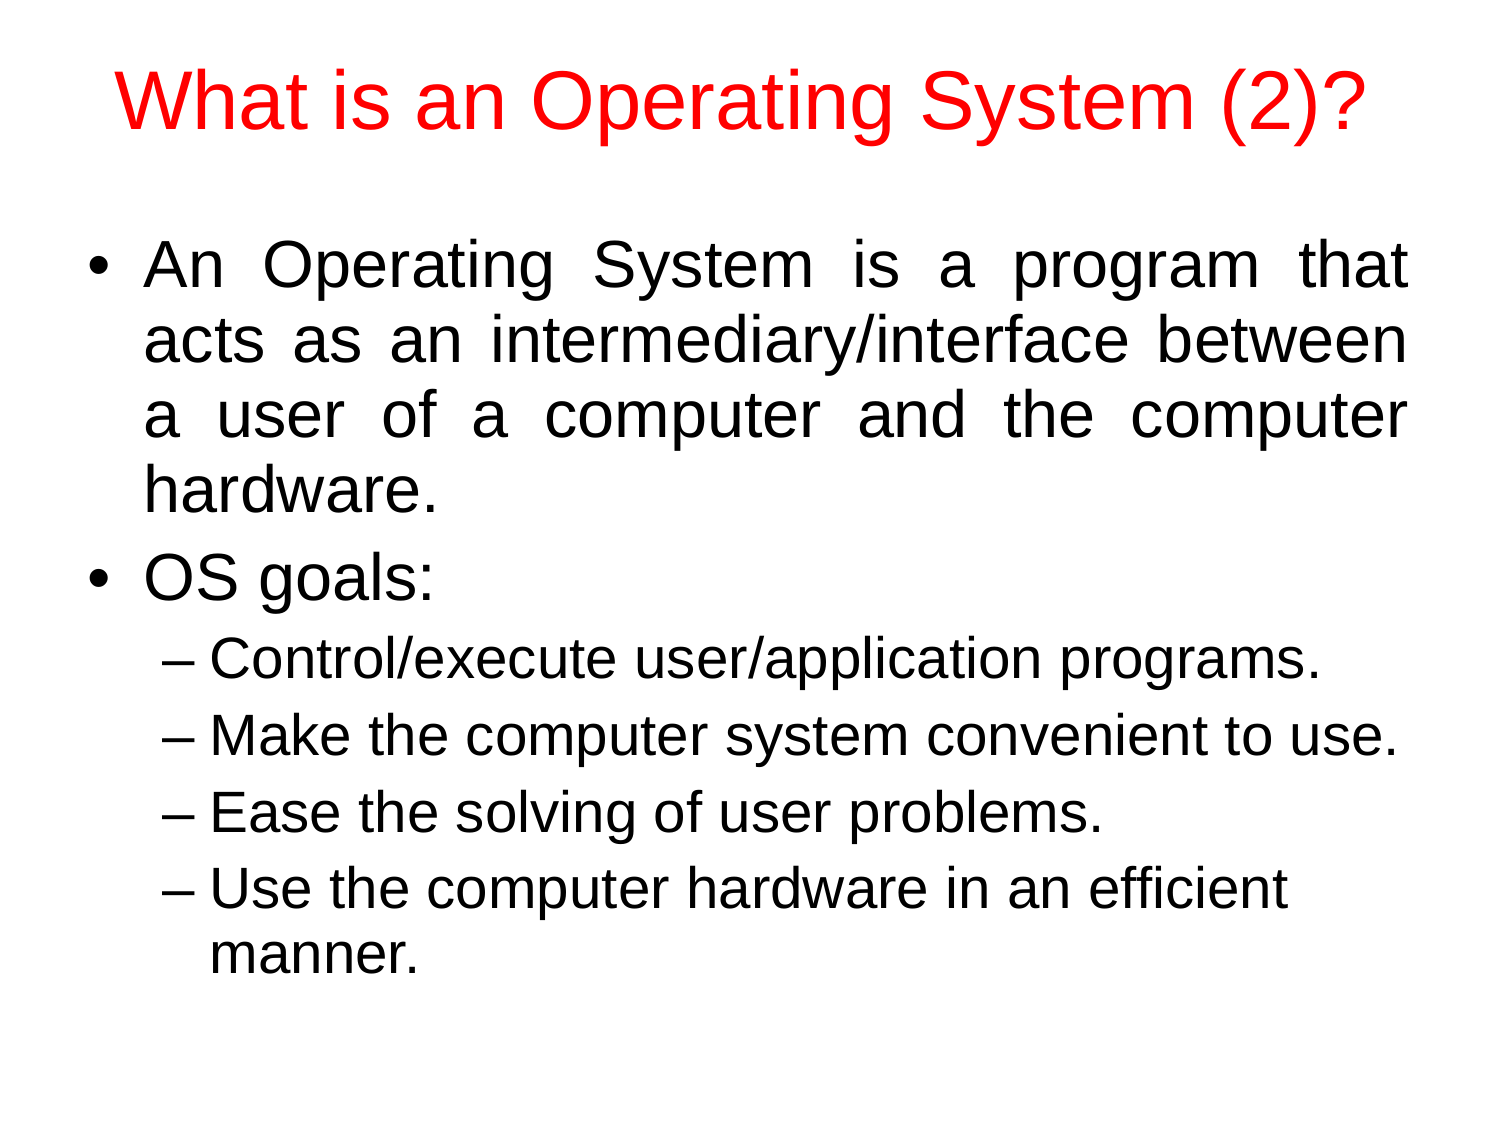

What is an Operating System (2)?
An Operating System is a program that acts as an intermediary/interface between a user of a computer and the computer hardware.
OS goals:
Control/execute user/application programs.
Make the computer system convenient to use.
Ease the solving of user problems.
Use the computer hardware in an efficient manner.